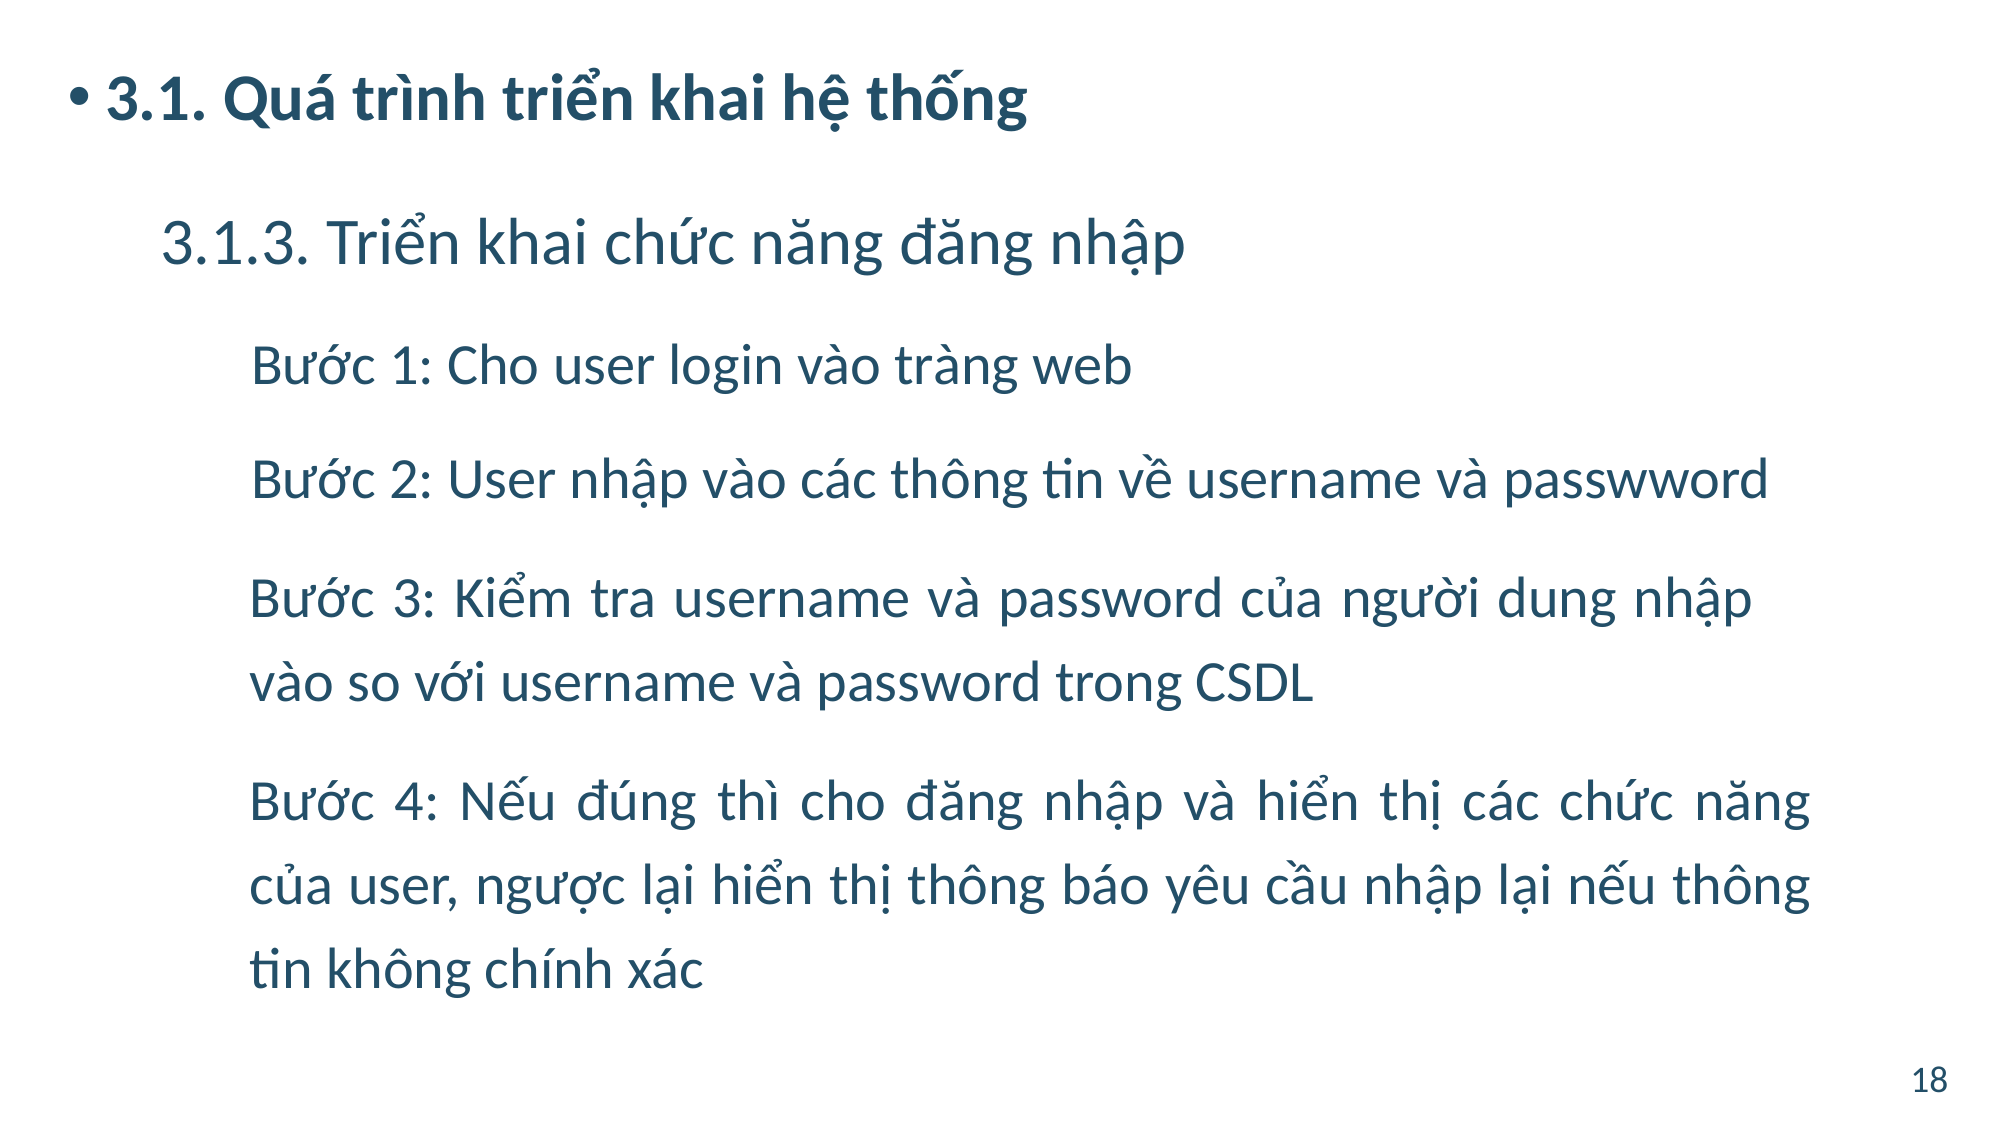

3.1. Quá trình triển khai hệ thống
3.1.3. Triển khai chức năng đăng nhập
Bước 1: Cho user login vào tràng web
Bước 2: User nhập vào các thông tin về username và passwword
Bước 3: Kiểm tra username và password của người dung nhập vào so với username và password trong CSDL
Bước 4: Nếu đúng thì cho đăng nhập và hiển thị các chức năng của user, ngược lại hiển thị thông báo yêu cầu nhập lại nếu thông tin không chính xác
18